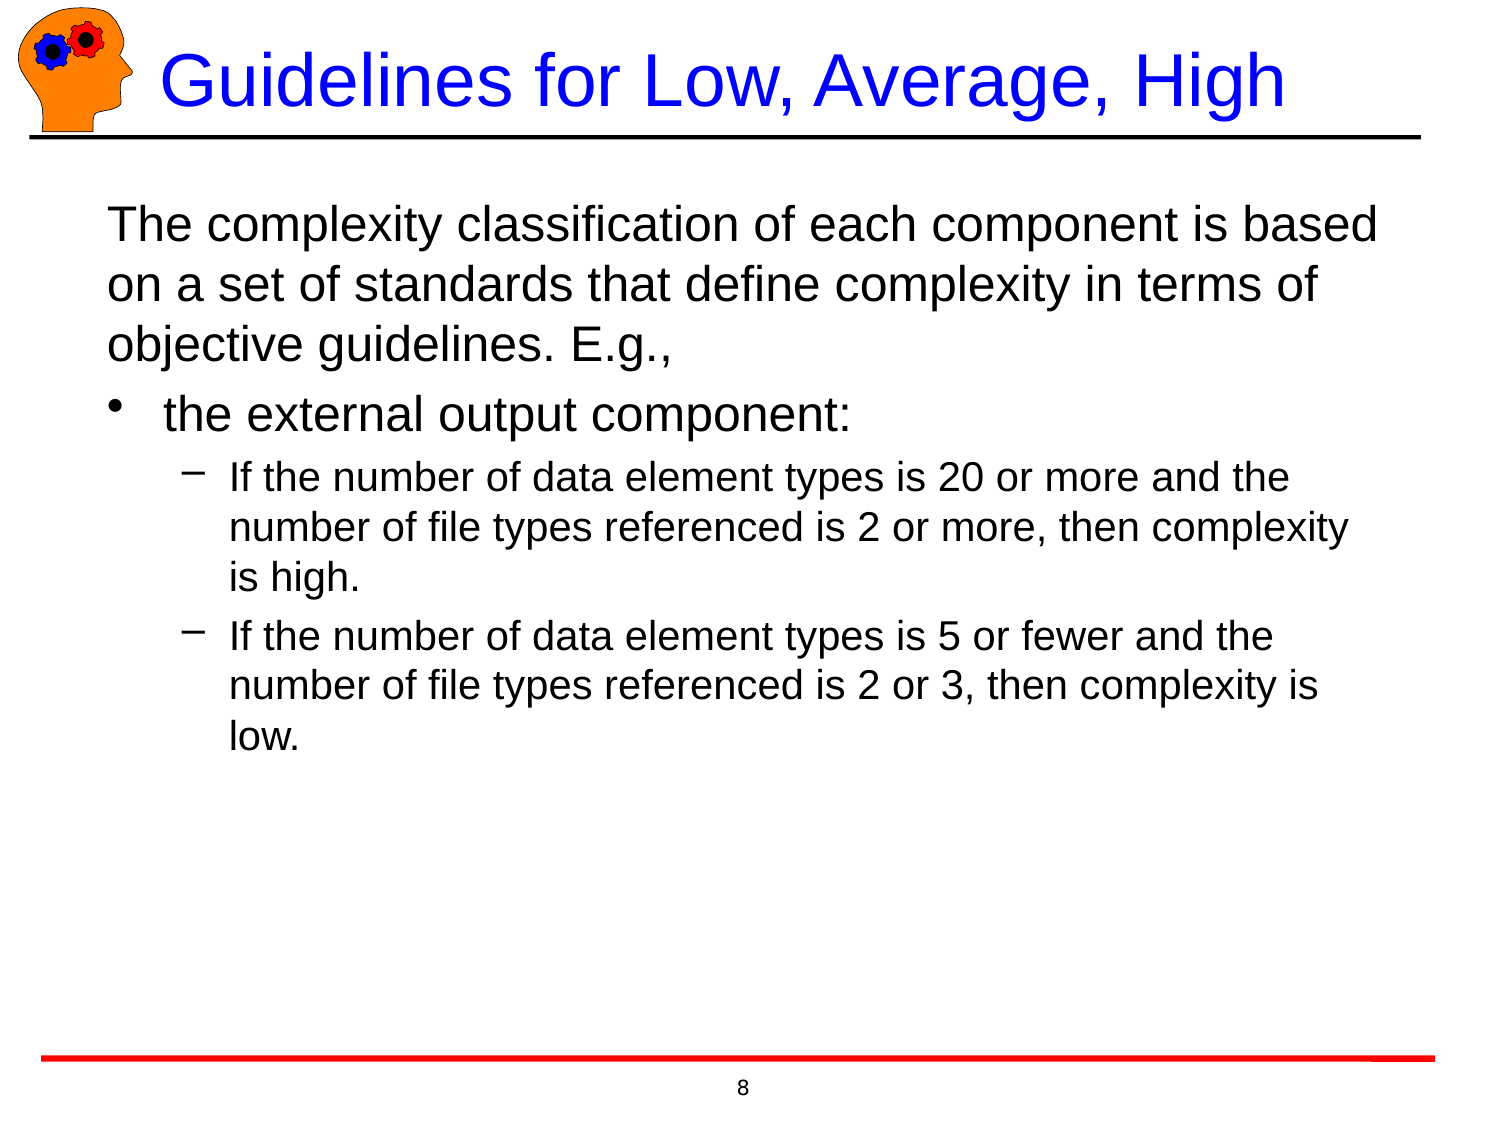

# Guidelines for Low, Average, High
The complexity classification of each component is based on a set of standards that define complexity in terms of objective guidelines. E.g.,
the external output component:
If the number of data element types is 20 or more and the number of file types referenced is 2 or more, then complexity is high.
If the number of data element types is 5 or fewer and the number of file types referenced is 2 or 3, then complexity is low.